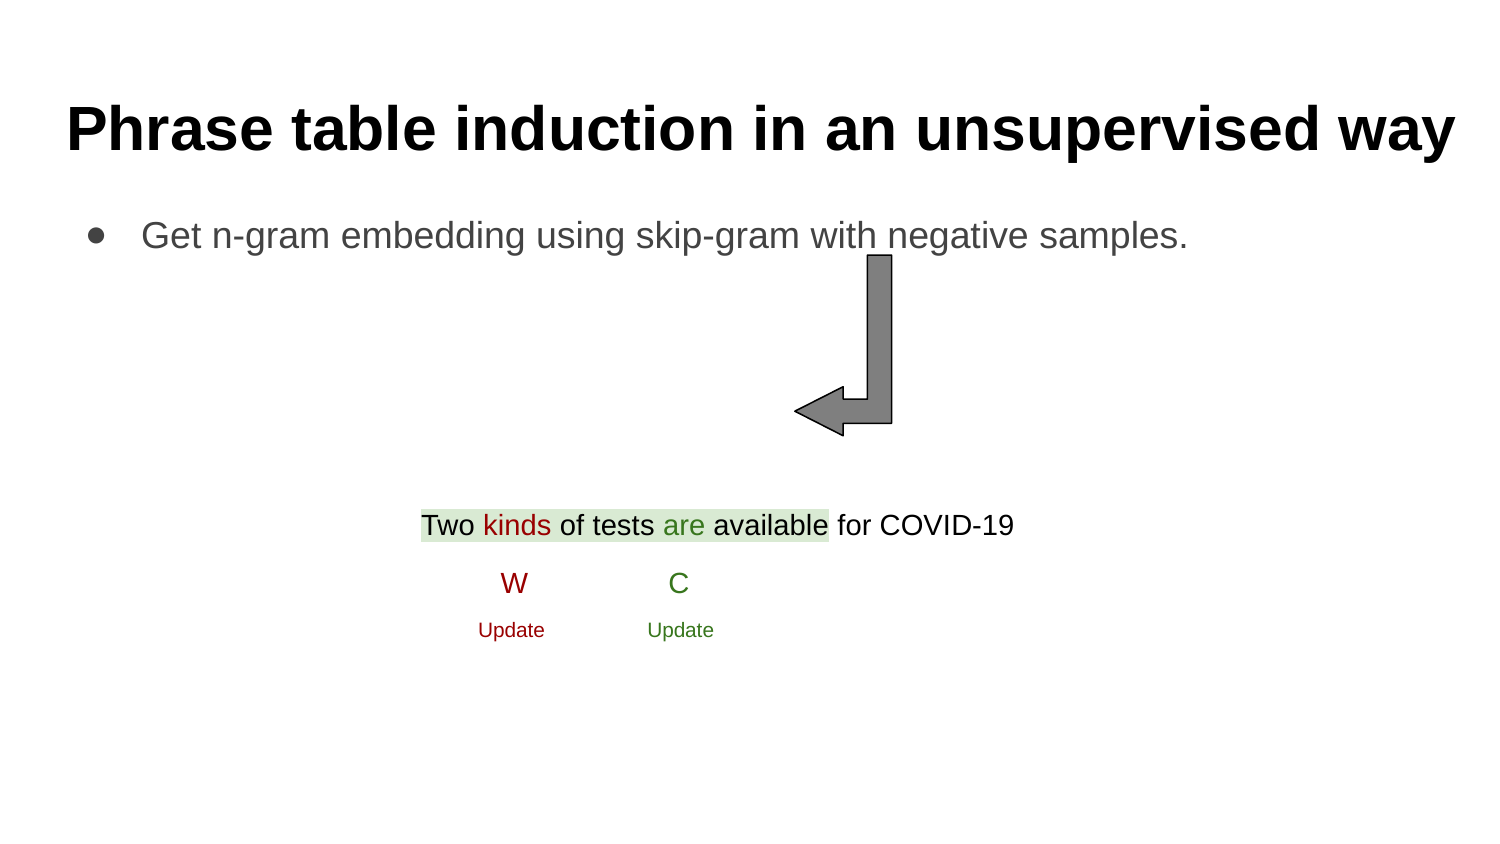

# Phrase table induction in an unsupervised way
Get n-gram embedding using skip-gram with negative samples.

Two kinds of tests are available for COVID-19
W
C
Update
Update